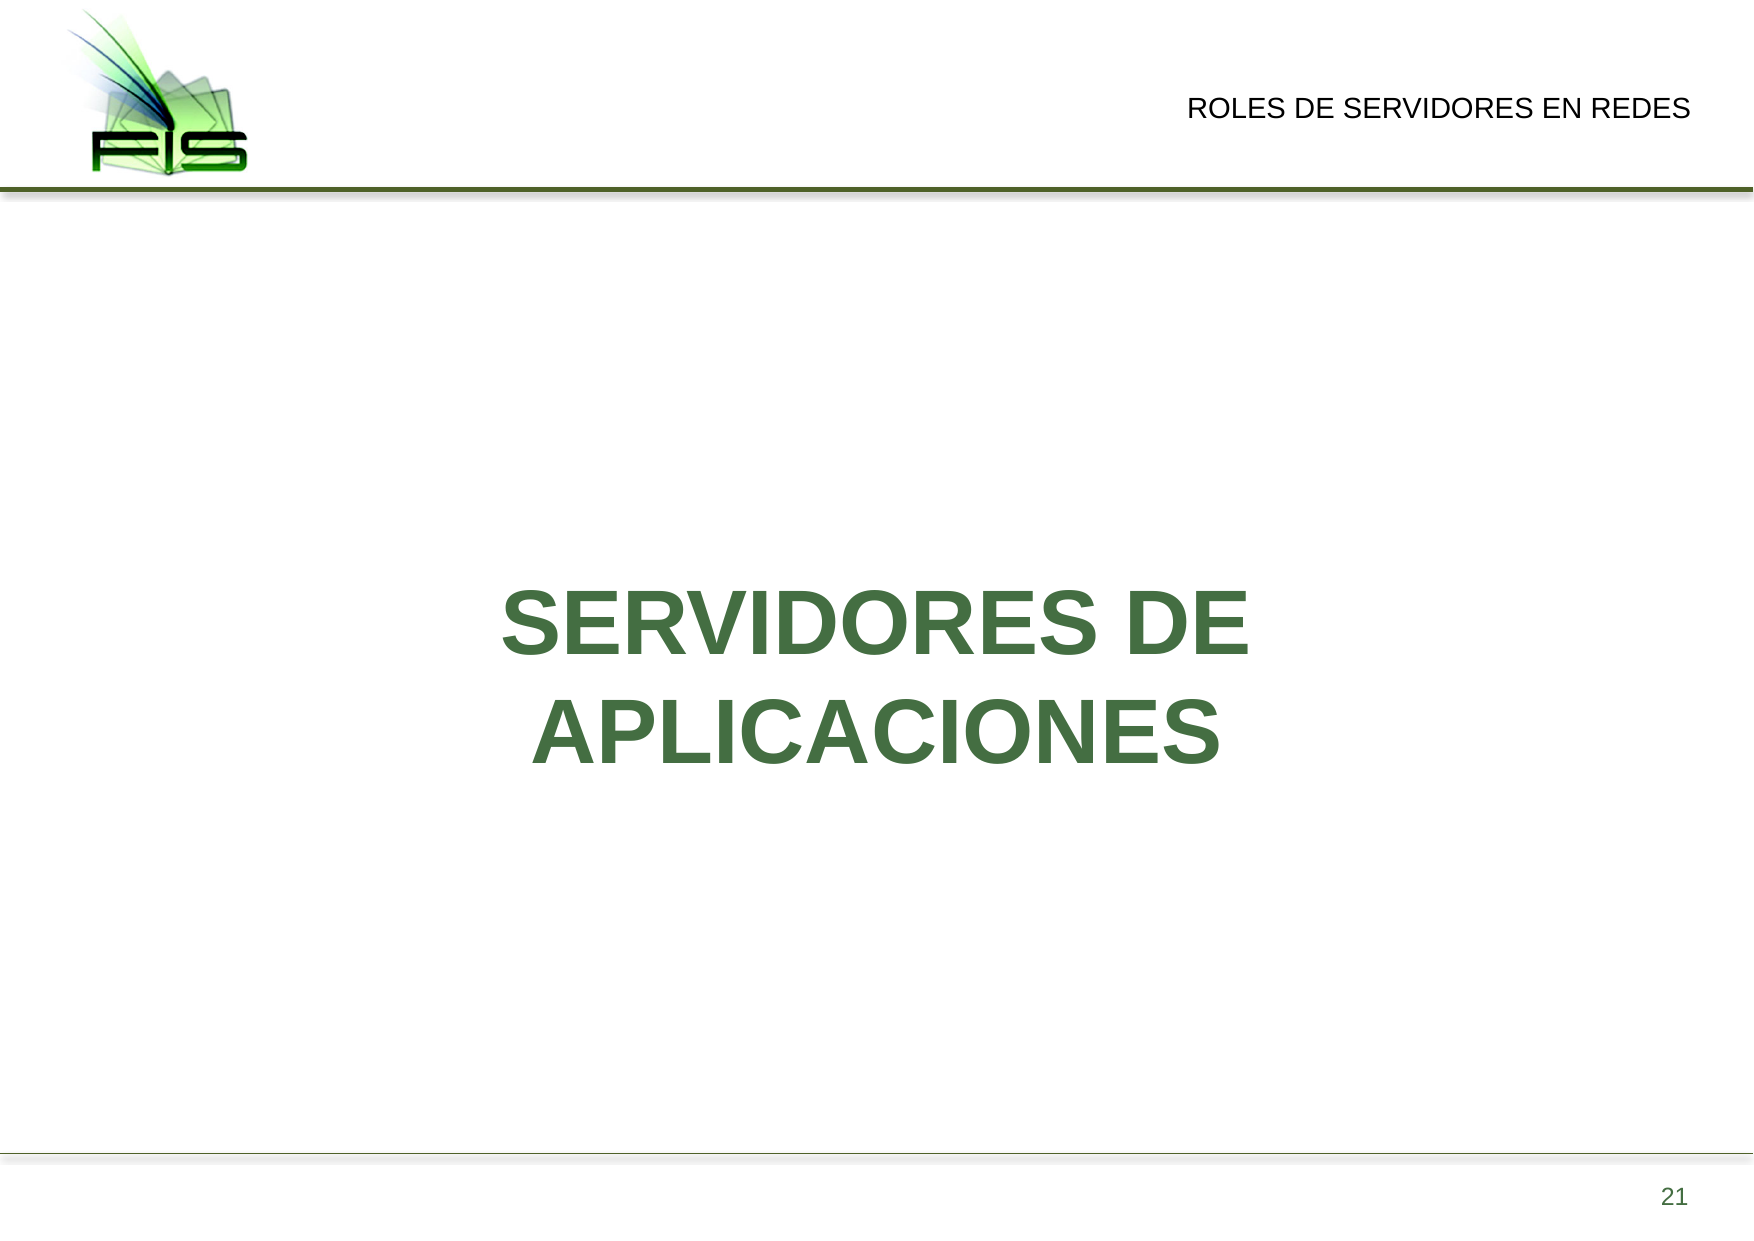

ROLES DE SERVIDORES EN REDES

# SERVIDORES DE APLICACIONES
21